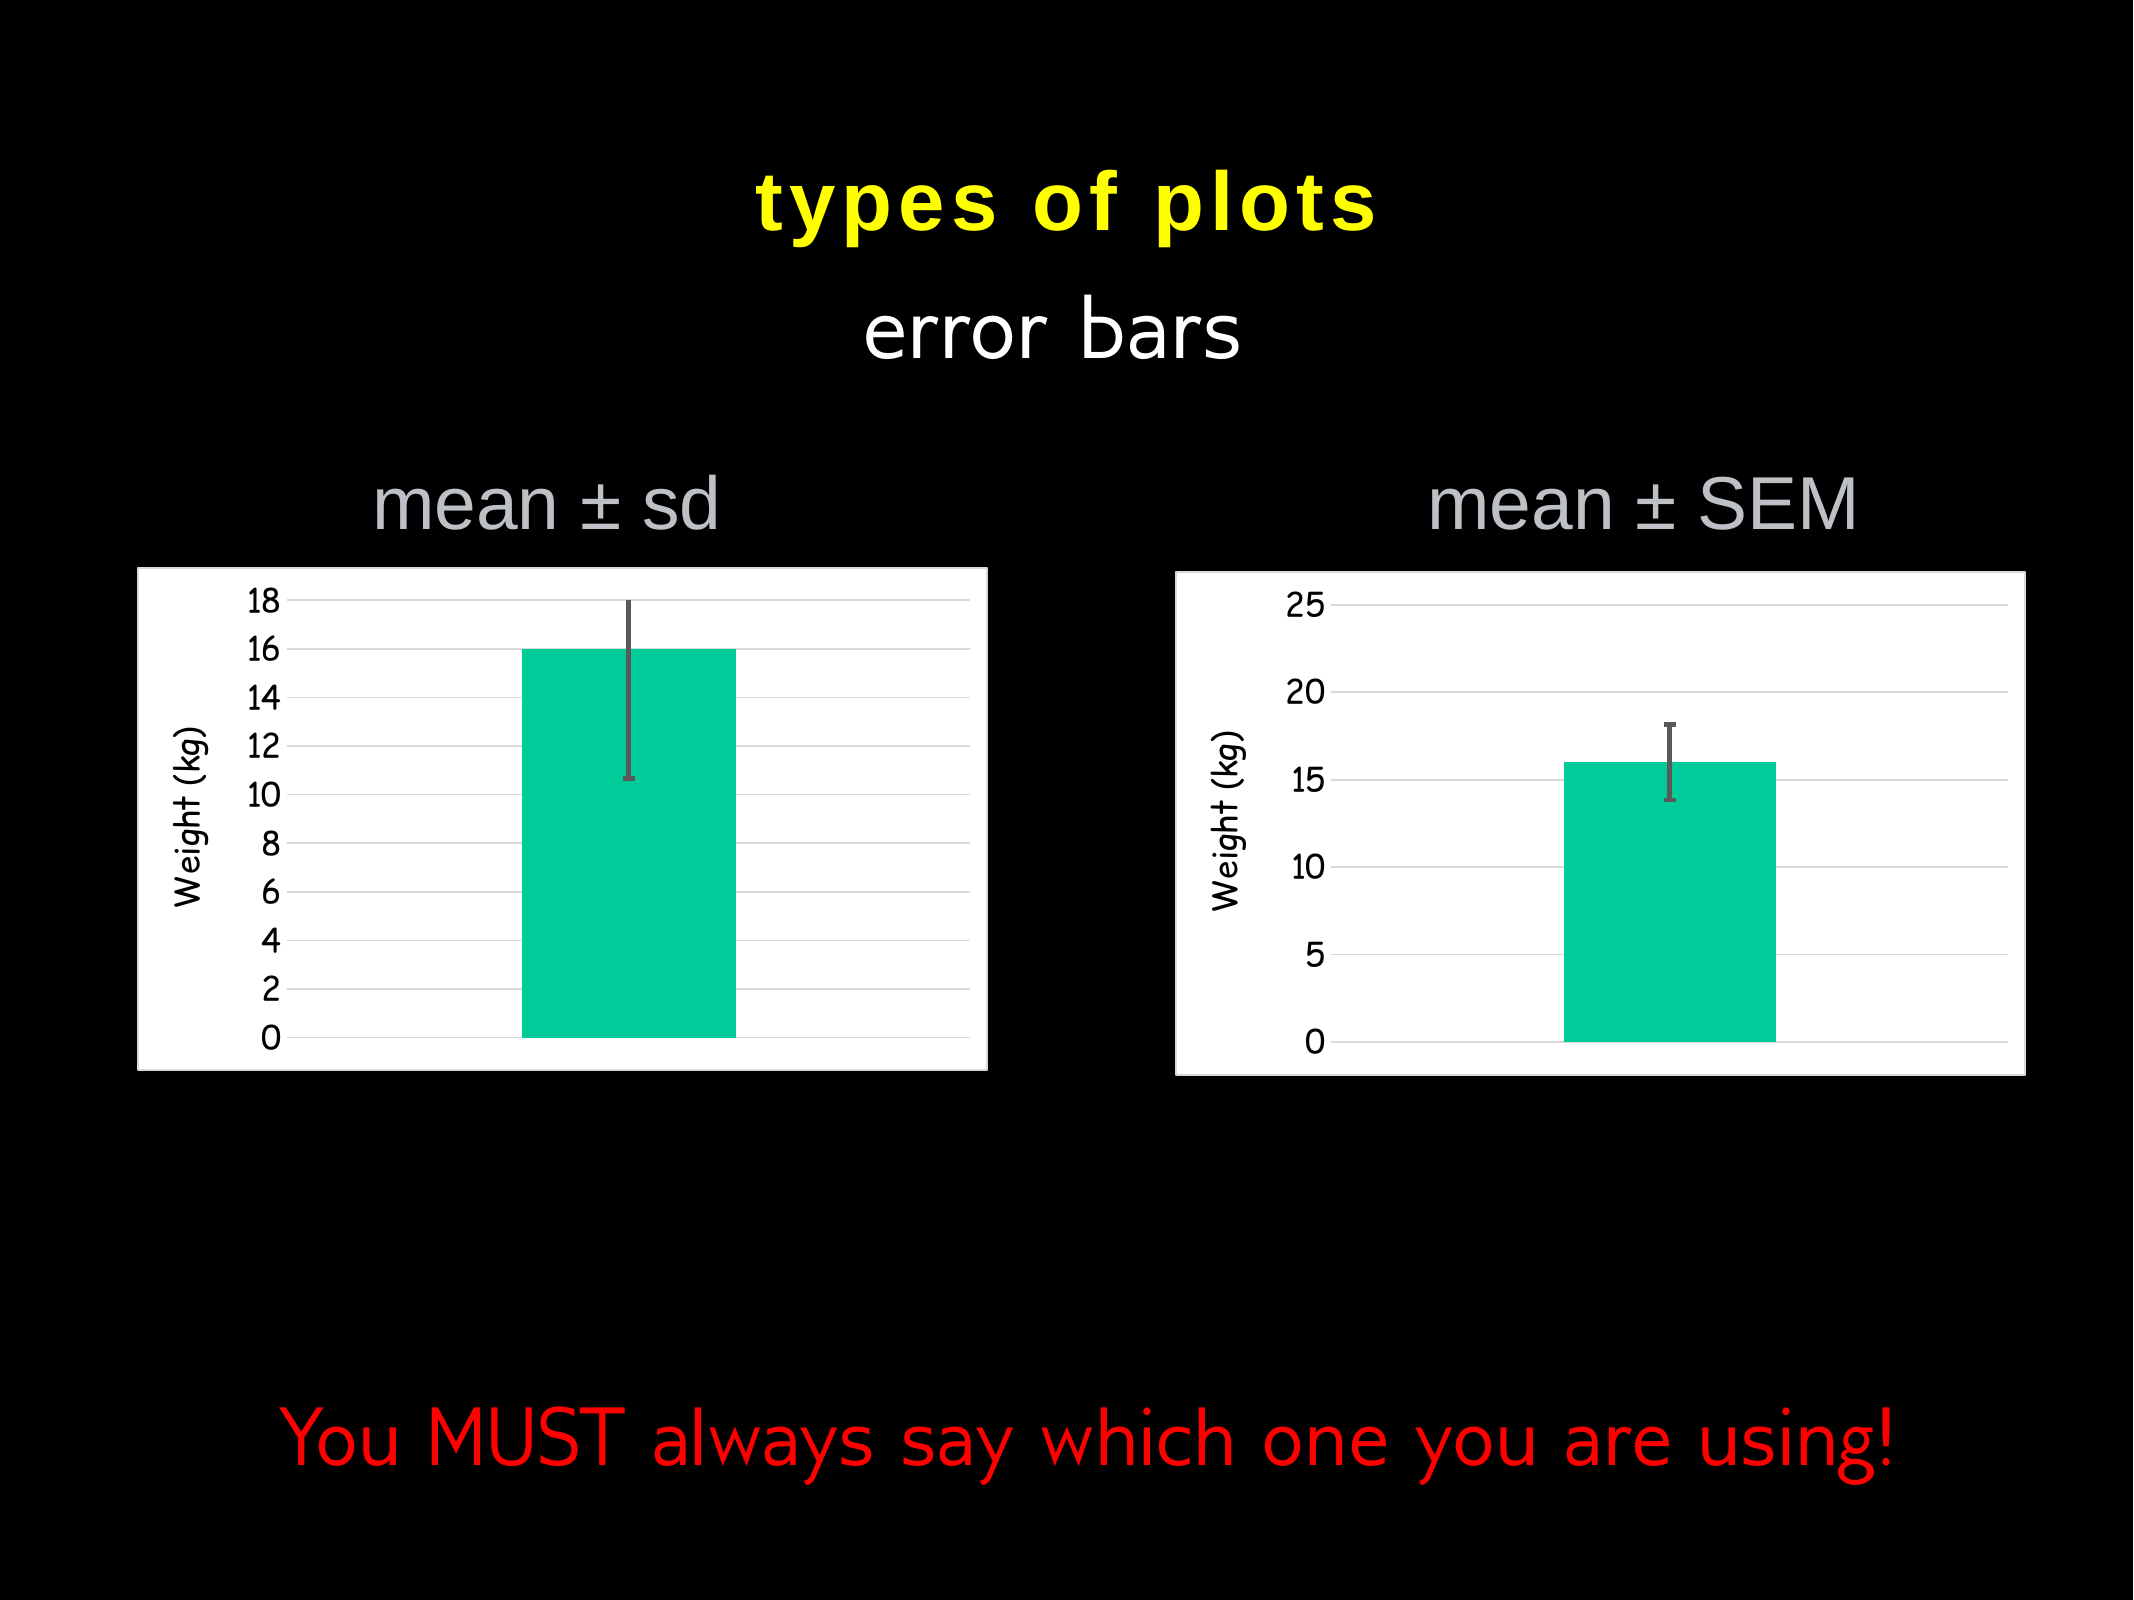

# types of plots
error bars
mean ± sd
mean ± SEM

### Chart

| Category | Total |
|---|---|

### Chart

| Category | Total |
|---|---|
You MUST always say which one you are using!